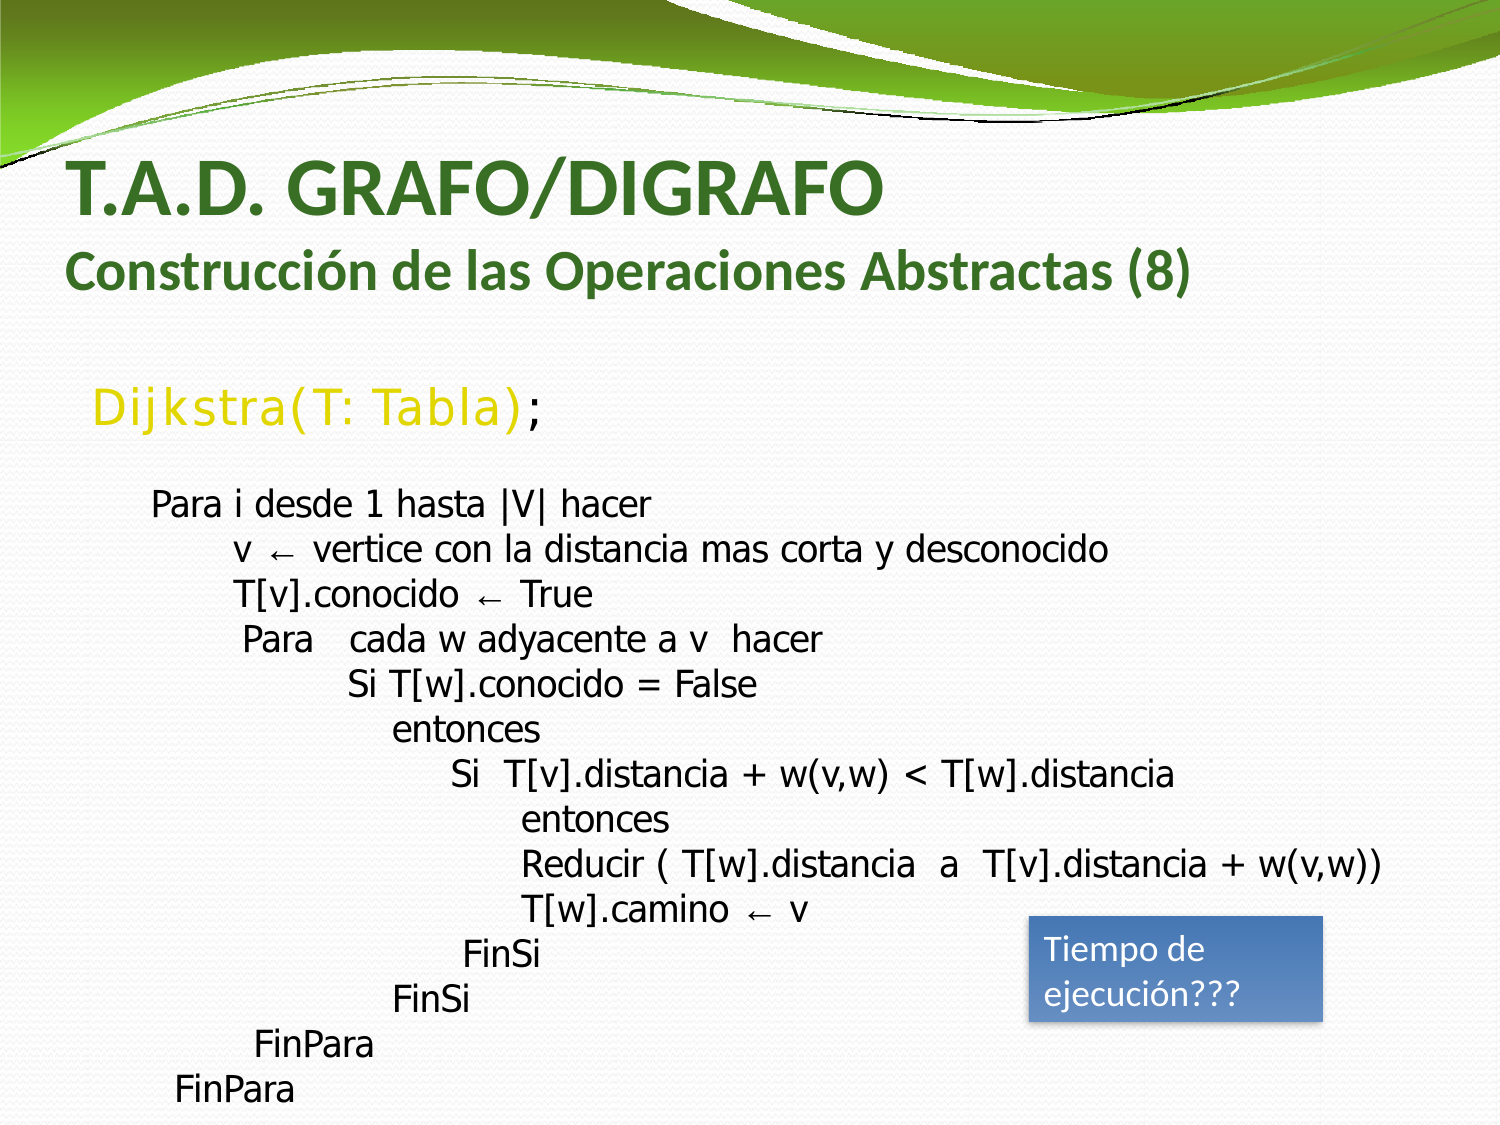

# T.A.D. GRAFO/DIGRAFO Construcción de las Operaciones Abstractas (8)
Dijkstra(T: Tabla);

     Para i desde 1 hasta |V| hacer
            v ← vertice con la distancia mas corta y desconocido
            T[v].conocido ← True
	Para   cada w adyacente a v  hacer
	         Si T[w].conocido = False
		entonces
		     Si  T[v].distancia + w(v,w) < T[w].distancia
		           entonces
		           Reducir ( T[w].distancia  a  T[v].distancia + w(v,w))
		           T[w].camino ← v
		      FinSi
		FinSi
	 FinPara
       FinPara
Tiempo de ejecución???